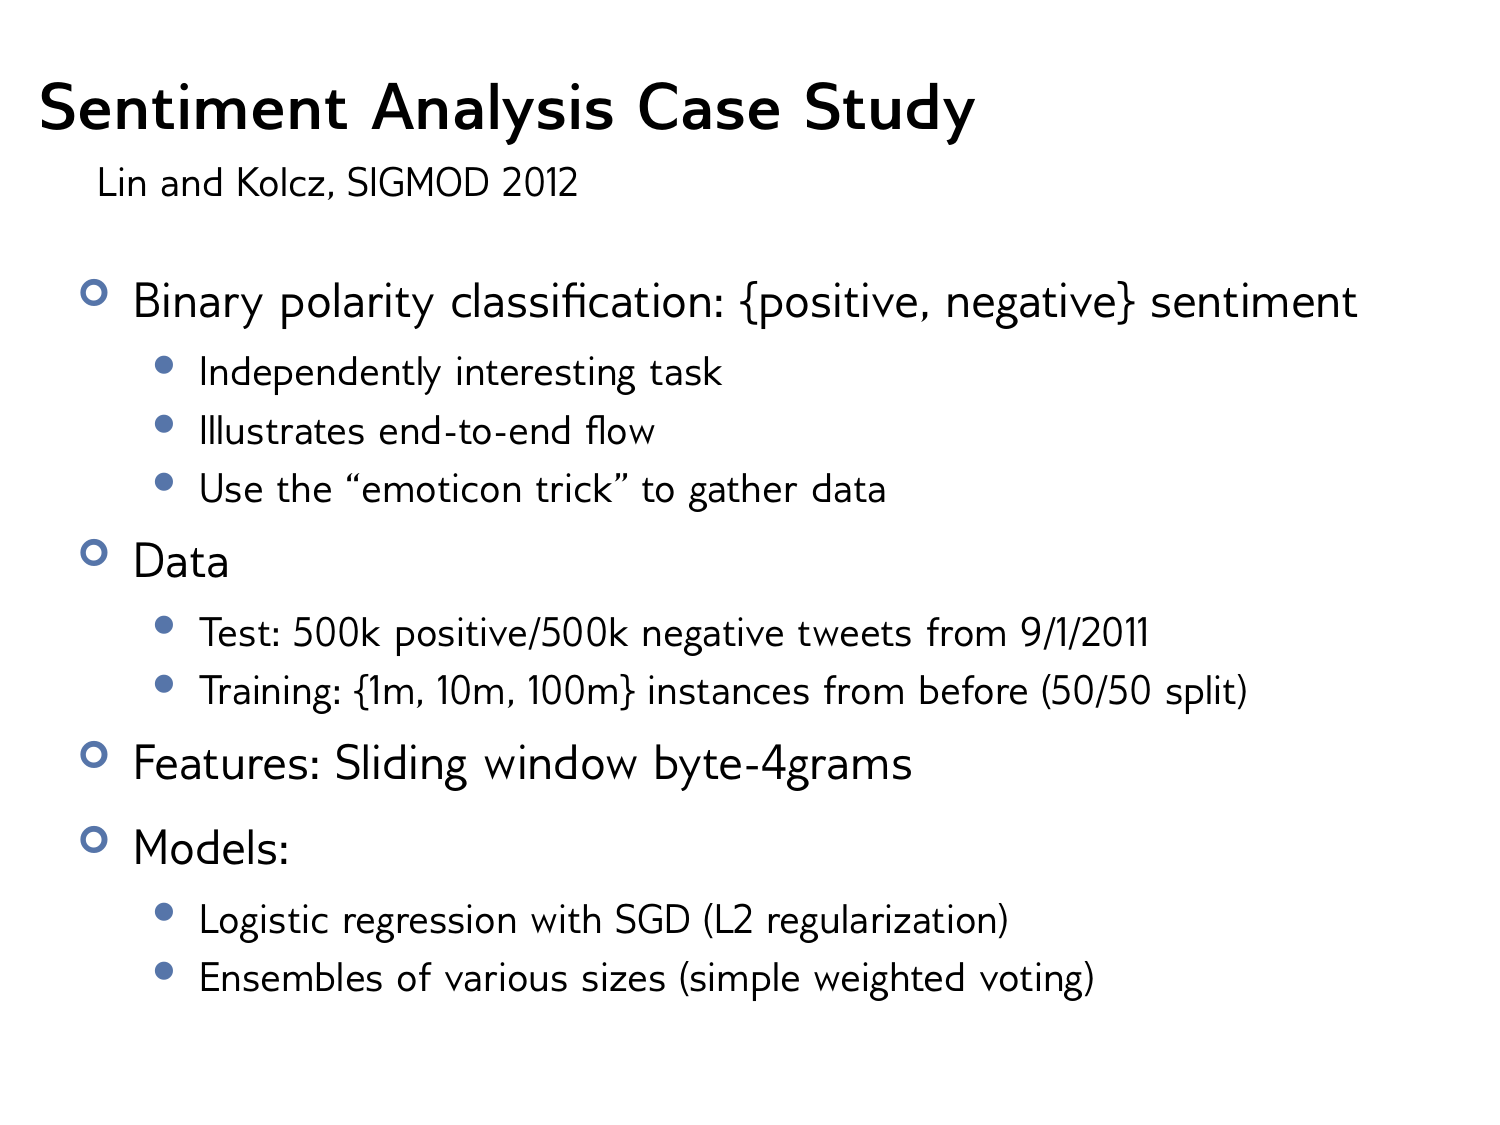

# Sentiment Analysis Case Study
Lin and Kolcz, SIGMOD 2012

Binary polarity classification: {positive, negative} sentiment
Independently interesting task
Illustrates end-to-end flow
Use the “emoticon trick” to gather data
Data
Test: 500k positive/500k negative tweets from 9/1/2011
Training: {1m, 10m, 100m} instances from before (50/50 split)
Features: Sliding window byte-4grams
Models:
Logistic regression with SGD (L2 regularization)
Ensembles of various sizes (simple weighted voting)